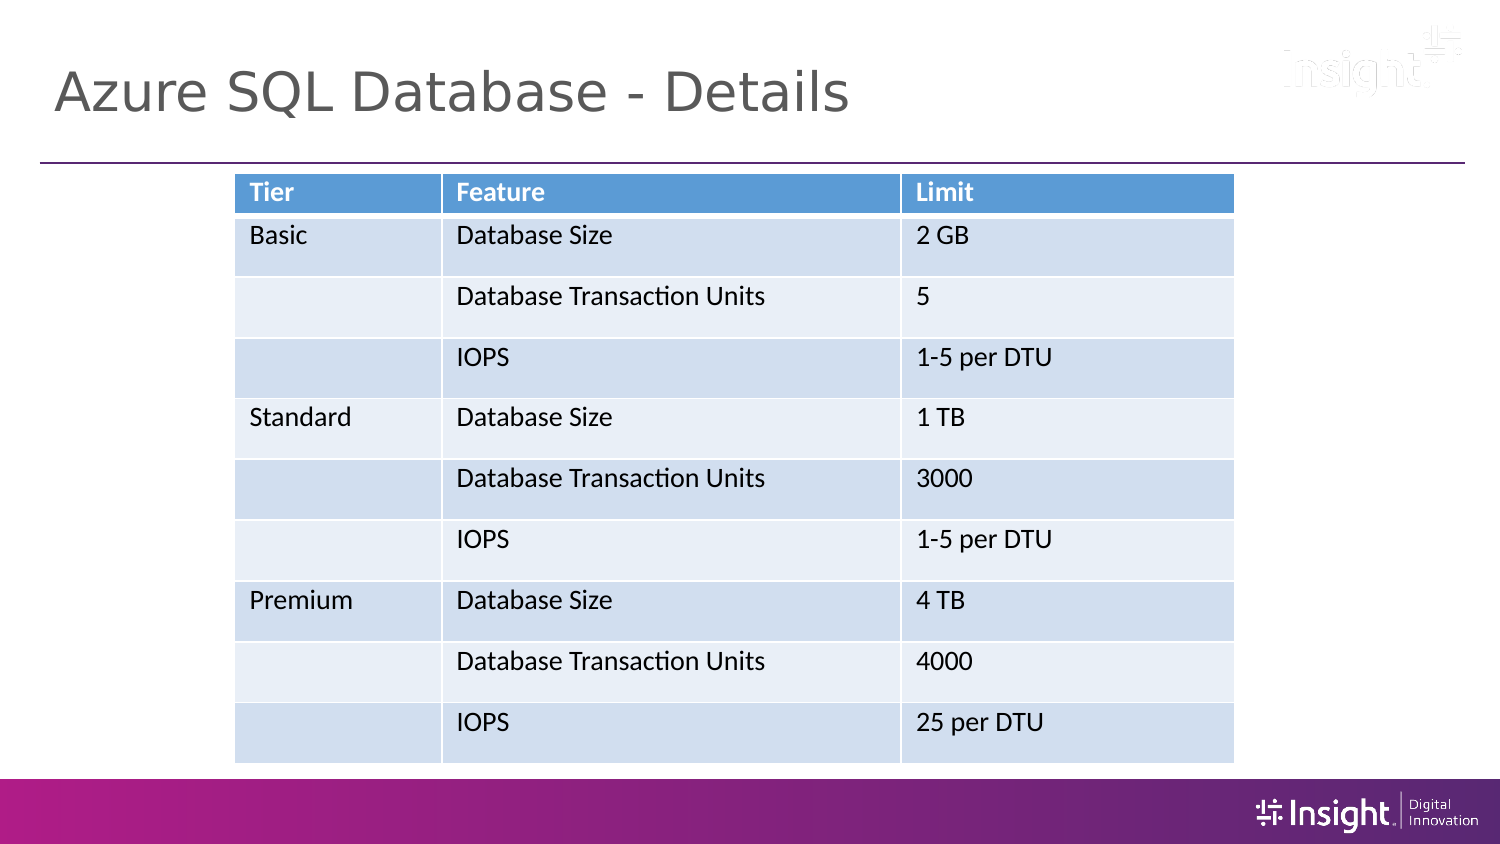

# Azure SQL Database - Details
| Tier | Feature | Limit |
| --- | --- | --- |
| Basic | Database Size | 2 GB |
|  | Database Transaction Units | 5 |
|  | IOPS | 1-5 per DTU |
| Standard | Database Size | 1 TB |
|  | Database Transaction Units | 3000 |
|  | IOPS | 1-5 per DTU |
| Premium | Database Size | 4 TB |
|  | Database Transaction Units | 4000 |
|  | IOPS | 25 per DTU |